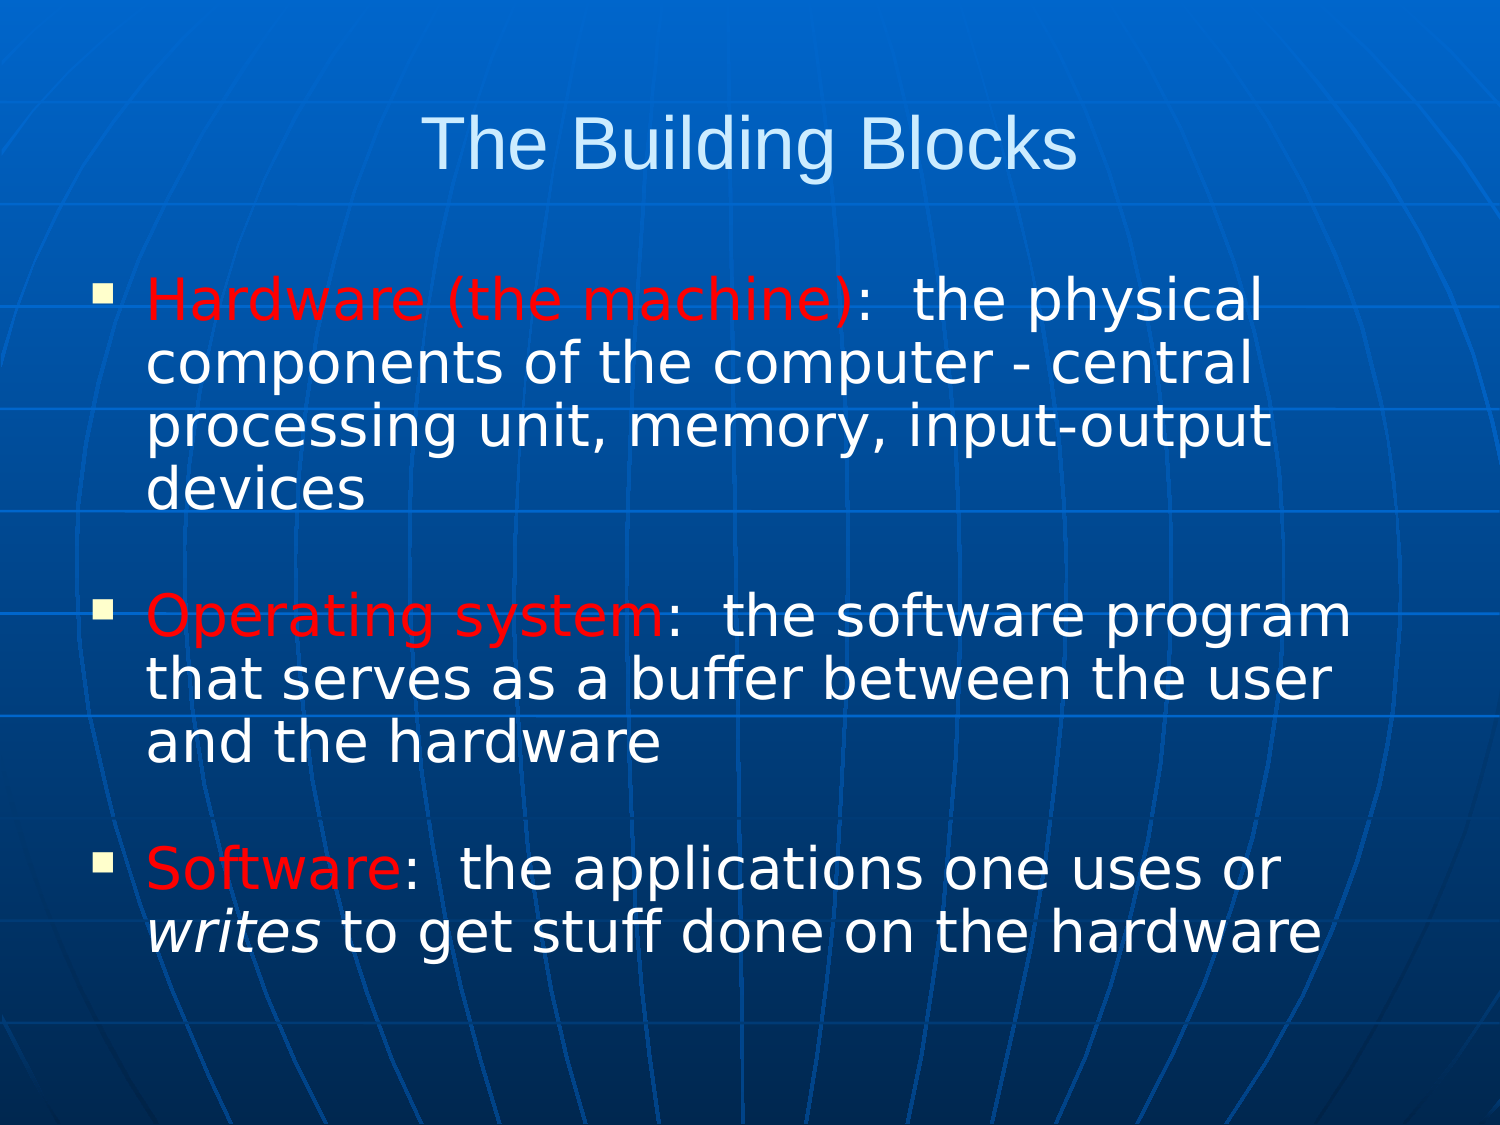

The Building Blocks
Hardware (the machine):  the physical components of the computer - central processing unit, memory, input-output devices

Operating system:  the software program that serves as a buffer between the user and the hardware

Software:  the applications one uses or writes to get stuff done on the hardware